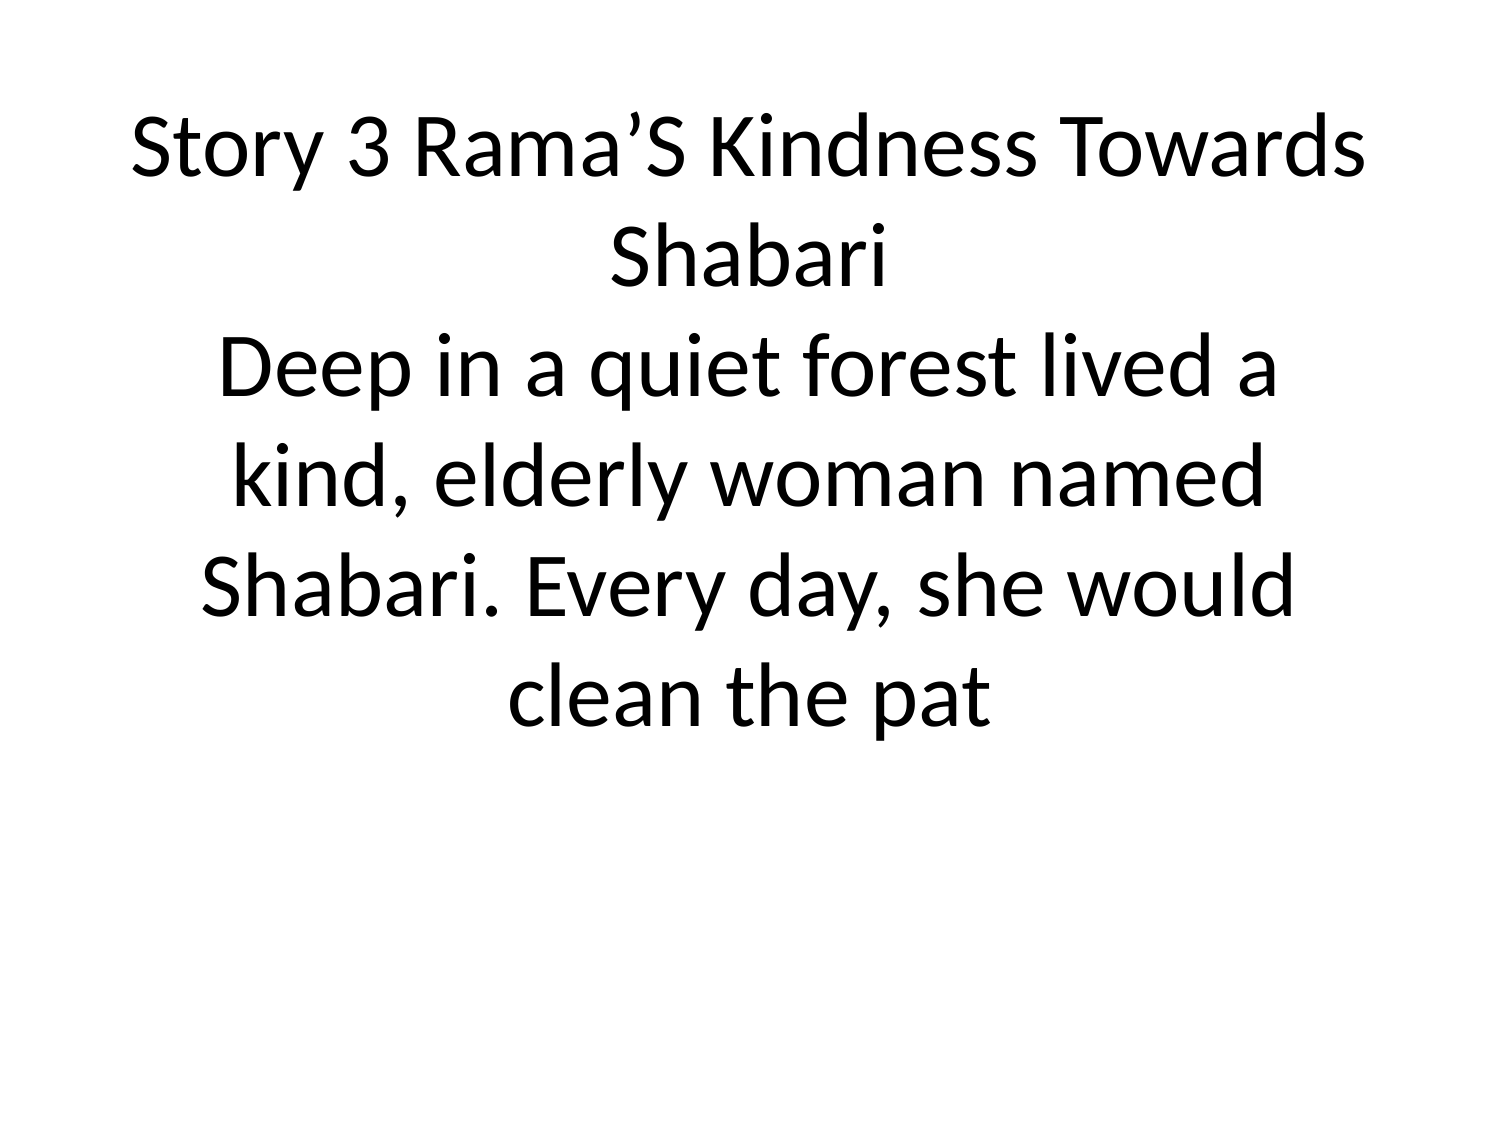

# Story 3 Rama’S Kindness Towards Shabari
Deep in a quiet forest lived a kind, elderly woman named Shabari. Every day, she would clean the pat